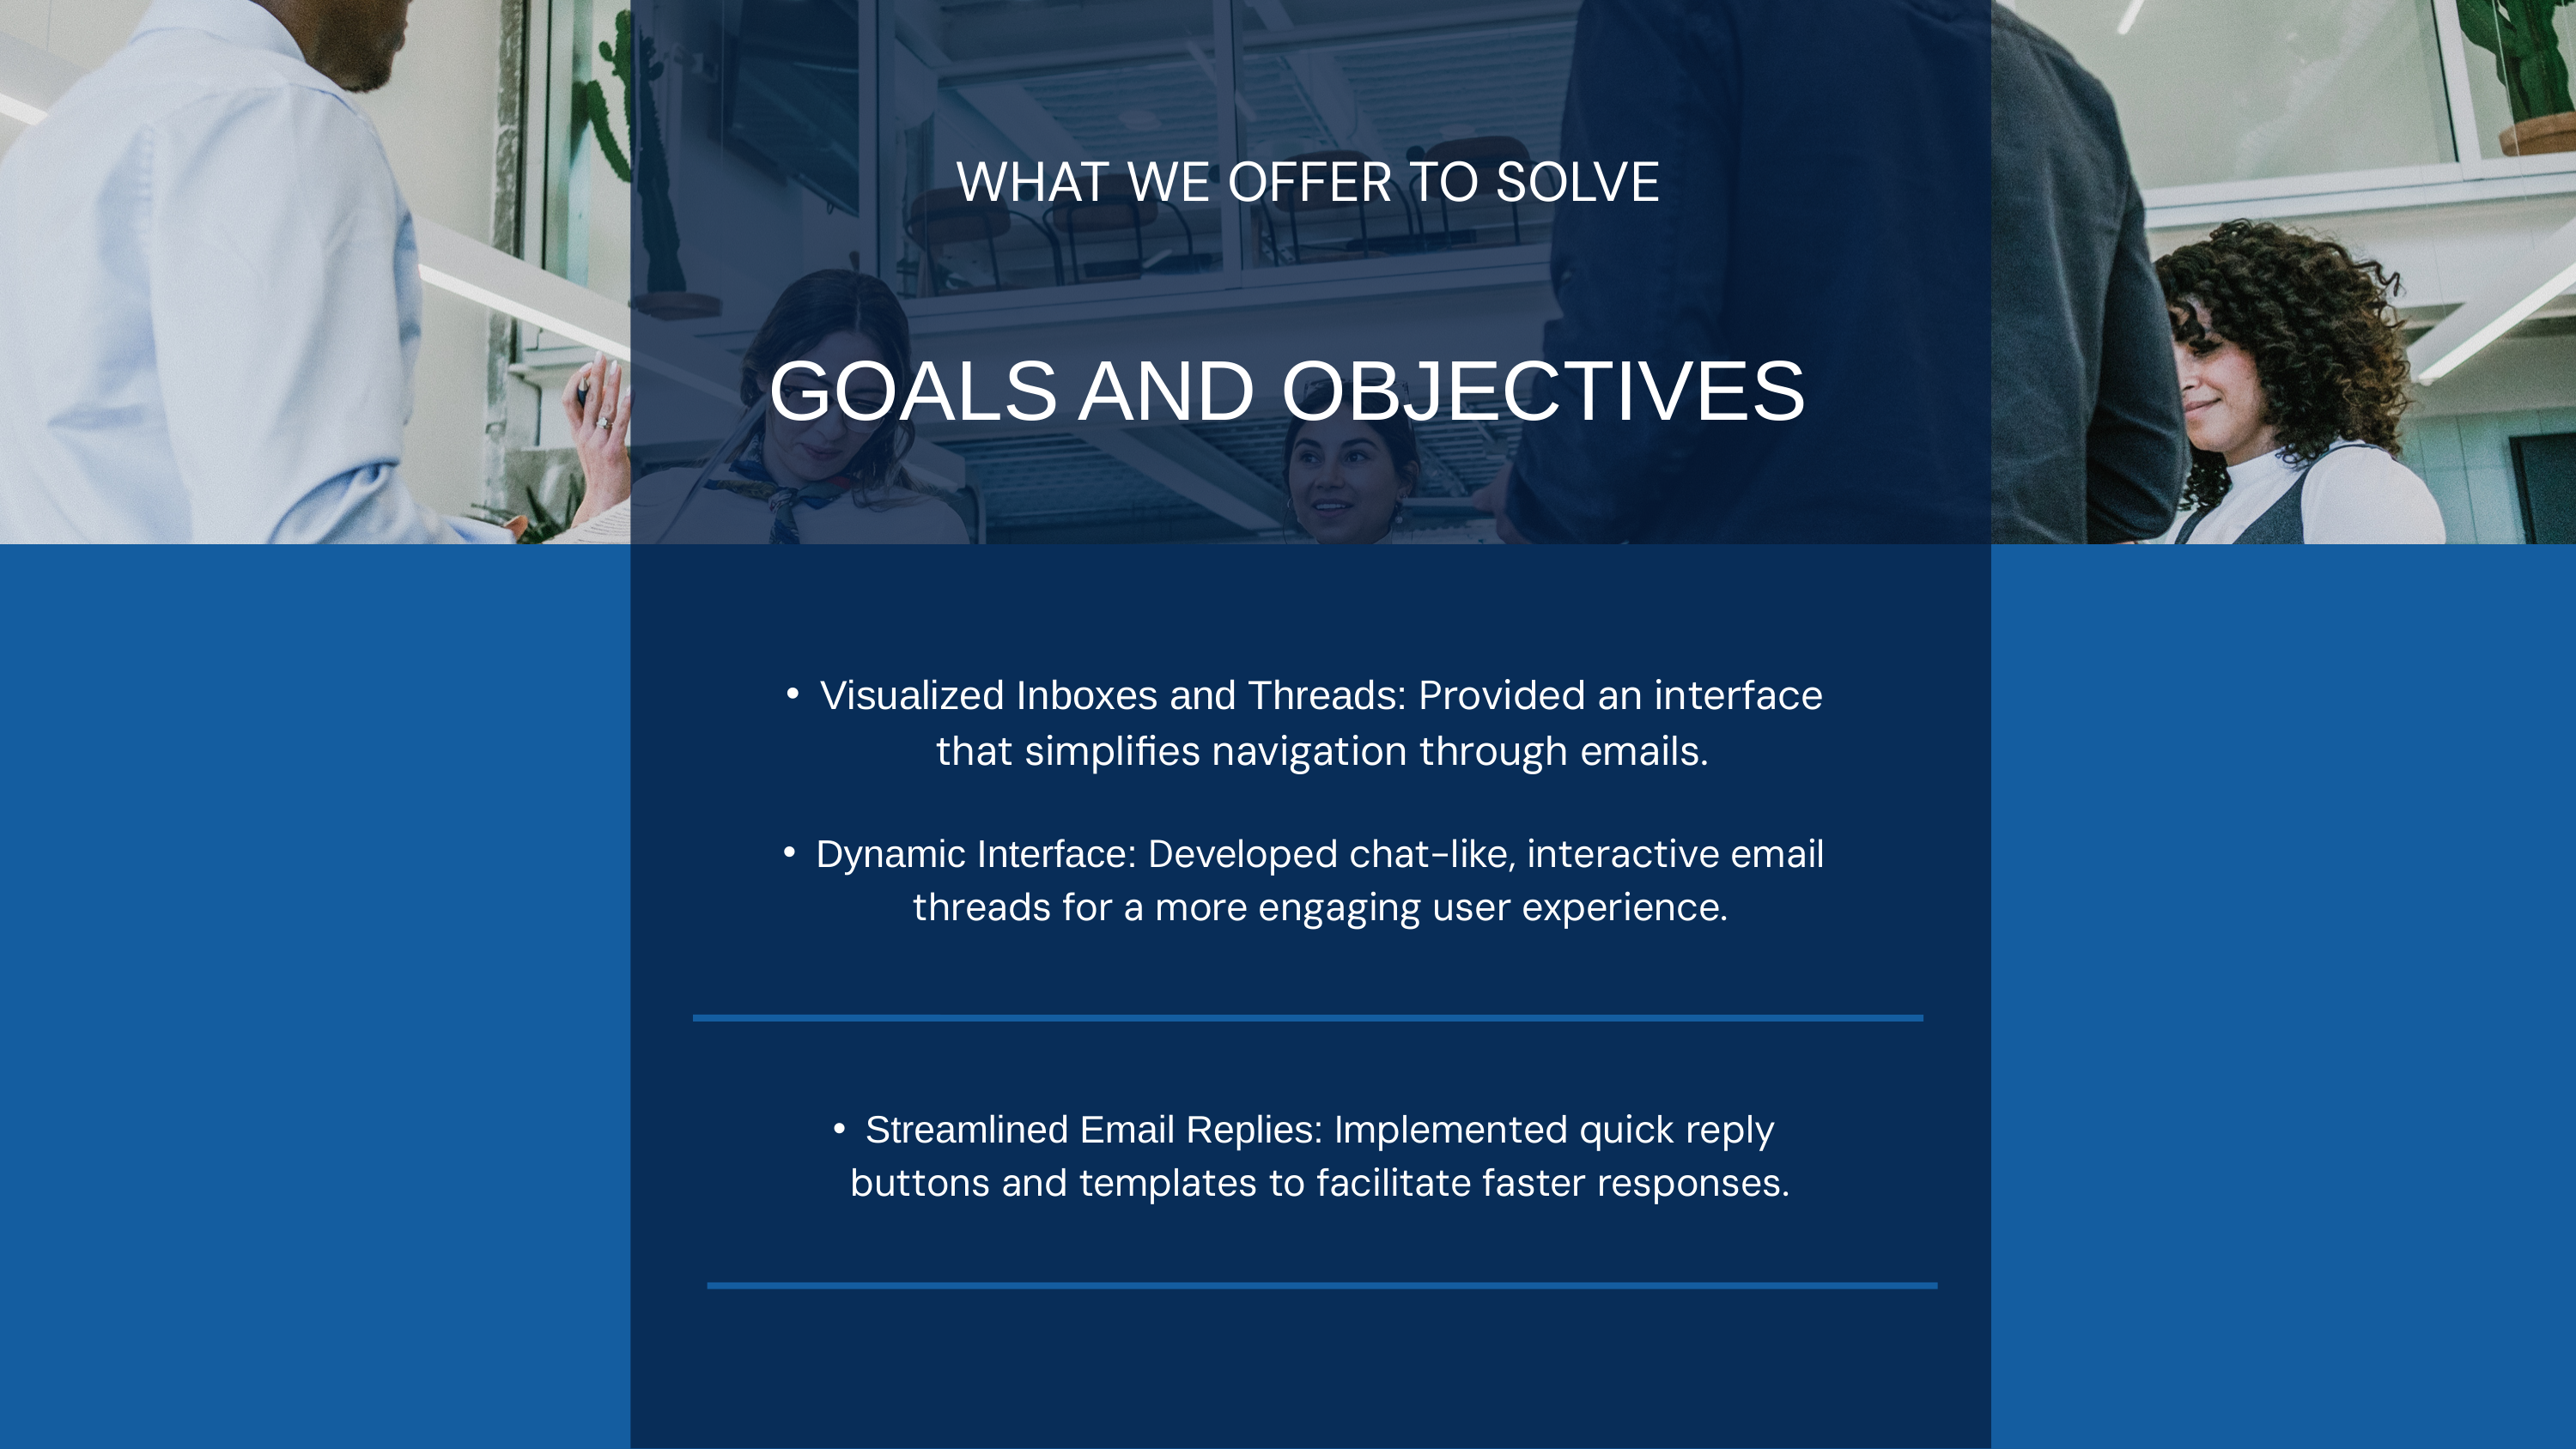

WHAT WE OFFER TO SOLVE
GOALS AND OBJECTIVES
Visualized Inboxes and Threads: Provided an interface that simplifies navigation through emails.
Dynamic Interface: Developed chat-like, interactive email threads for a more engaging user experience.

Streamlined Email Replies: Implemented quick reply buttons and templates to facilitate faster responses.